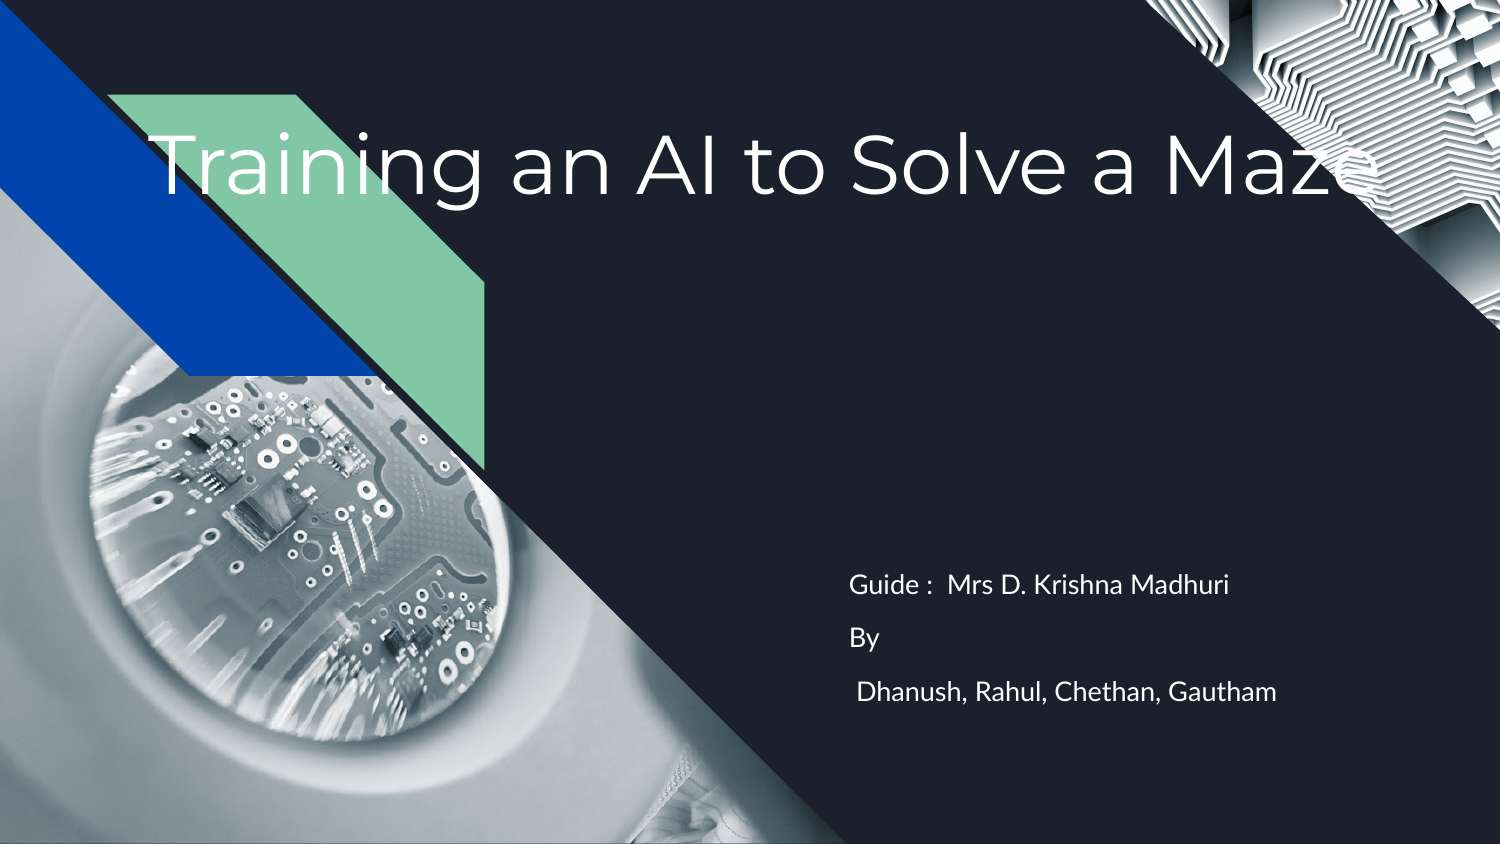

# Training an AI to Solve a Maze
Guide :  Mrs D. Krishna Madhuri
By
 Dhanush, Rahul, Chethan, Gautham